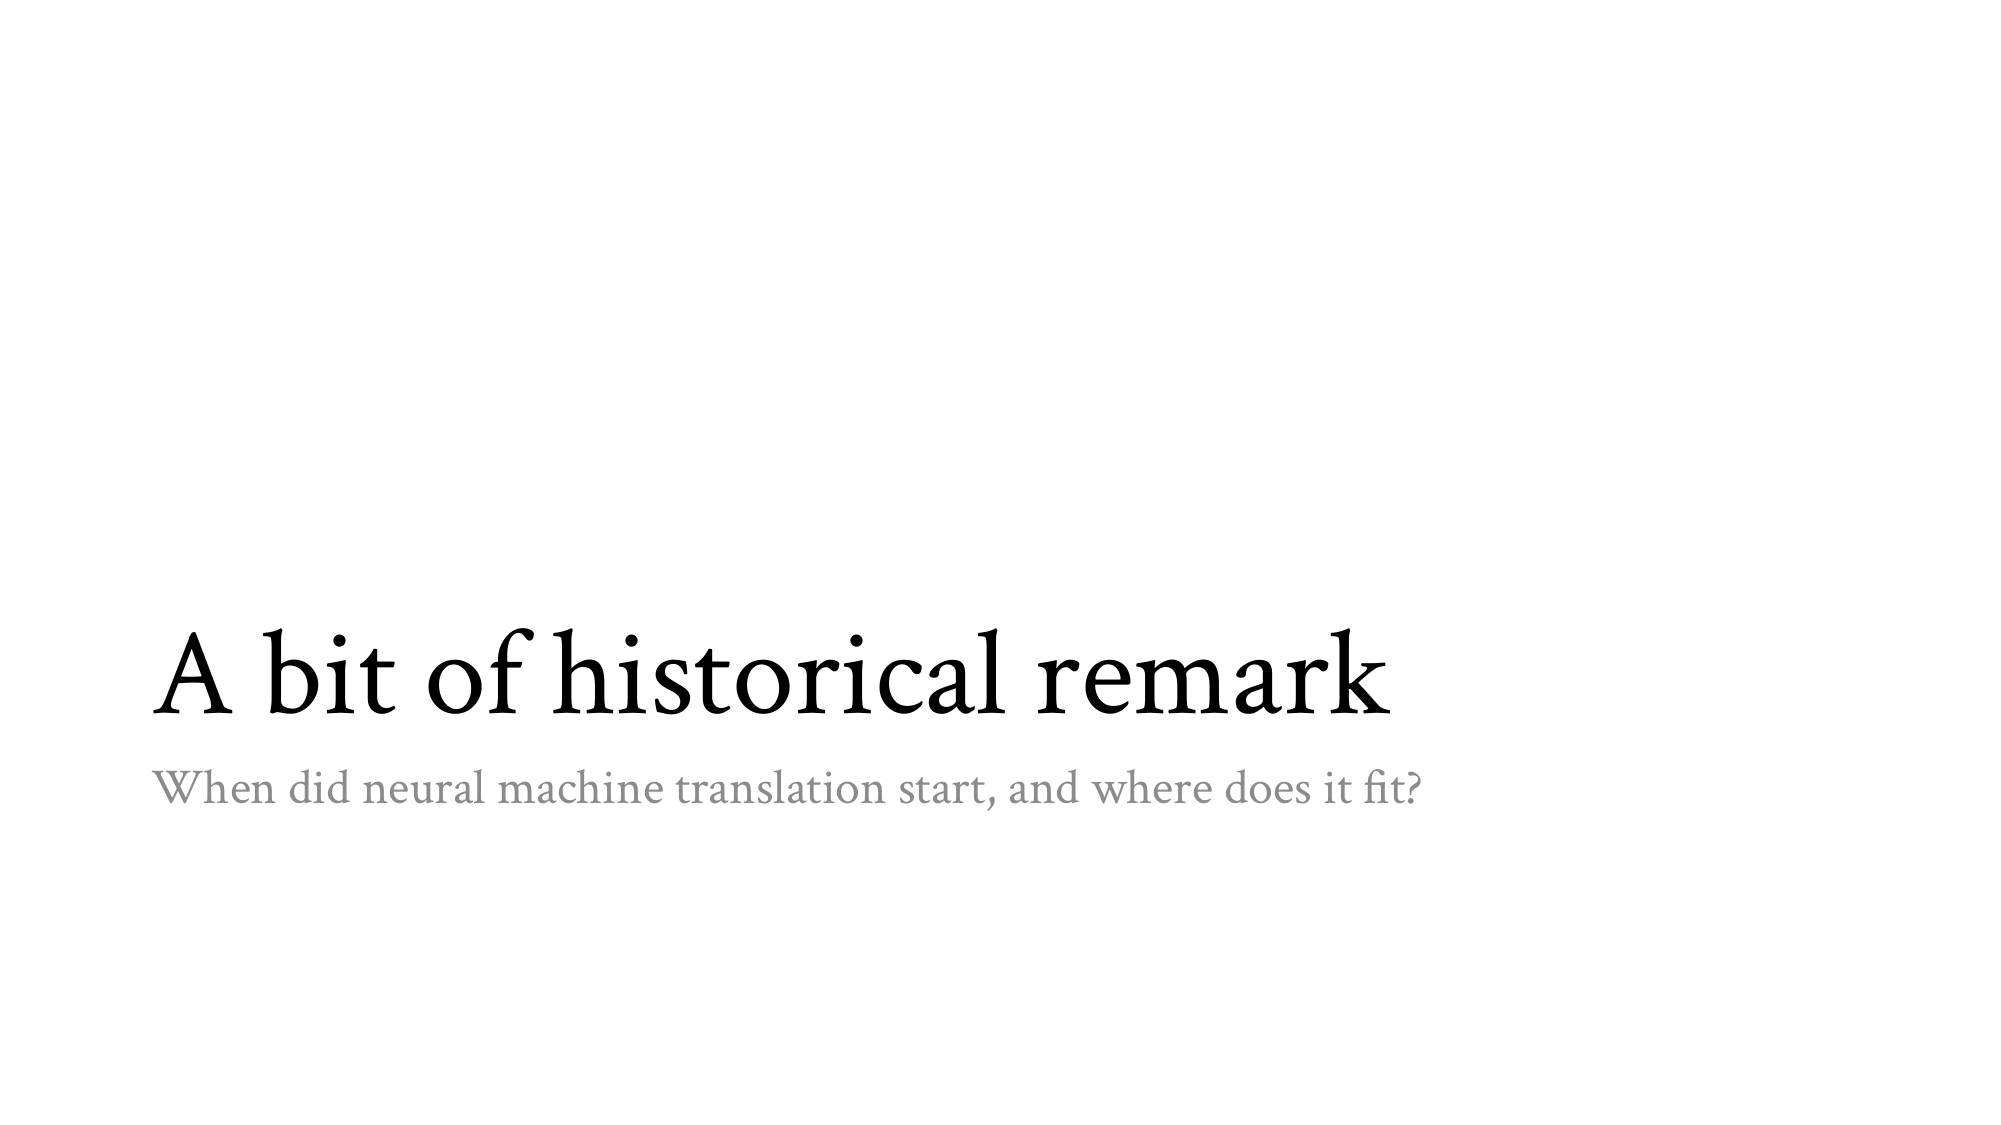

# A bit of historical remark
When did neural machine translation start, and where does it fit?